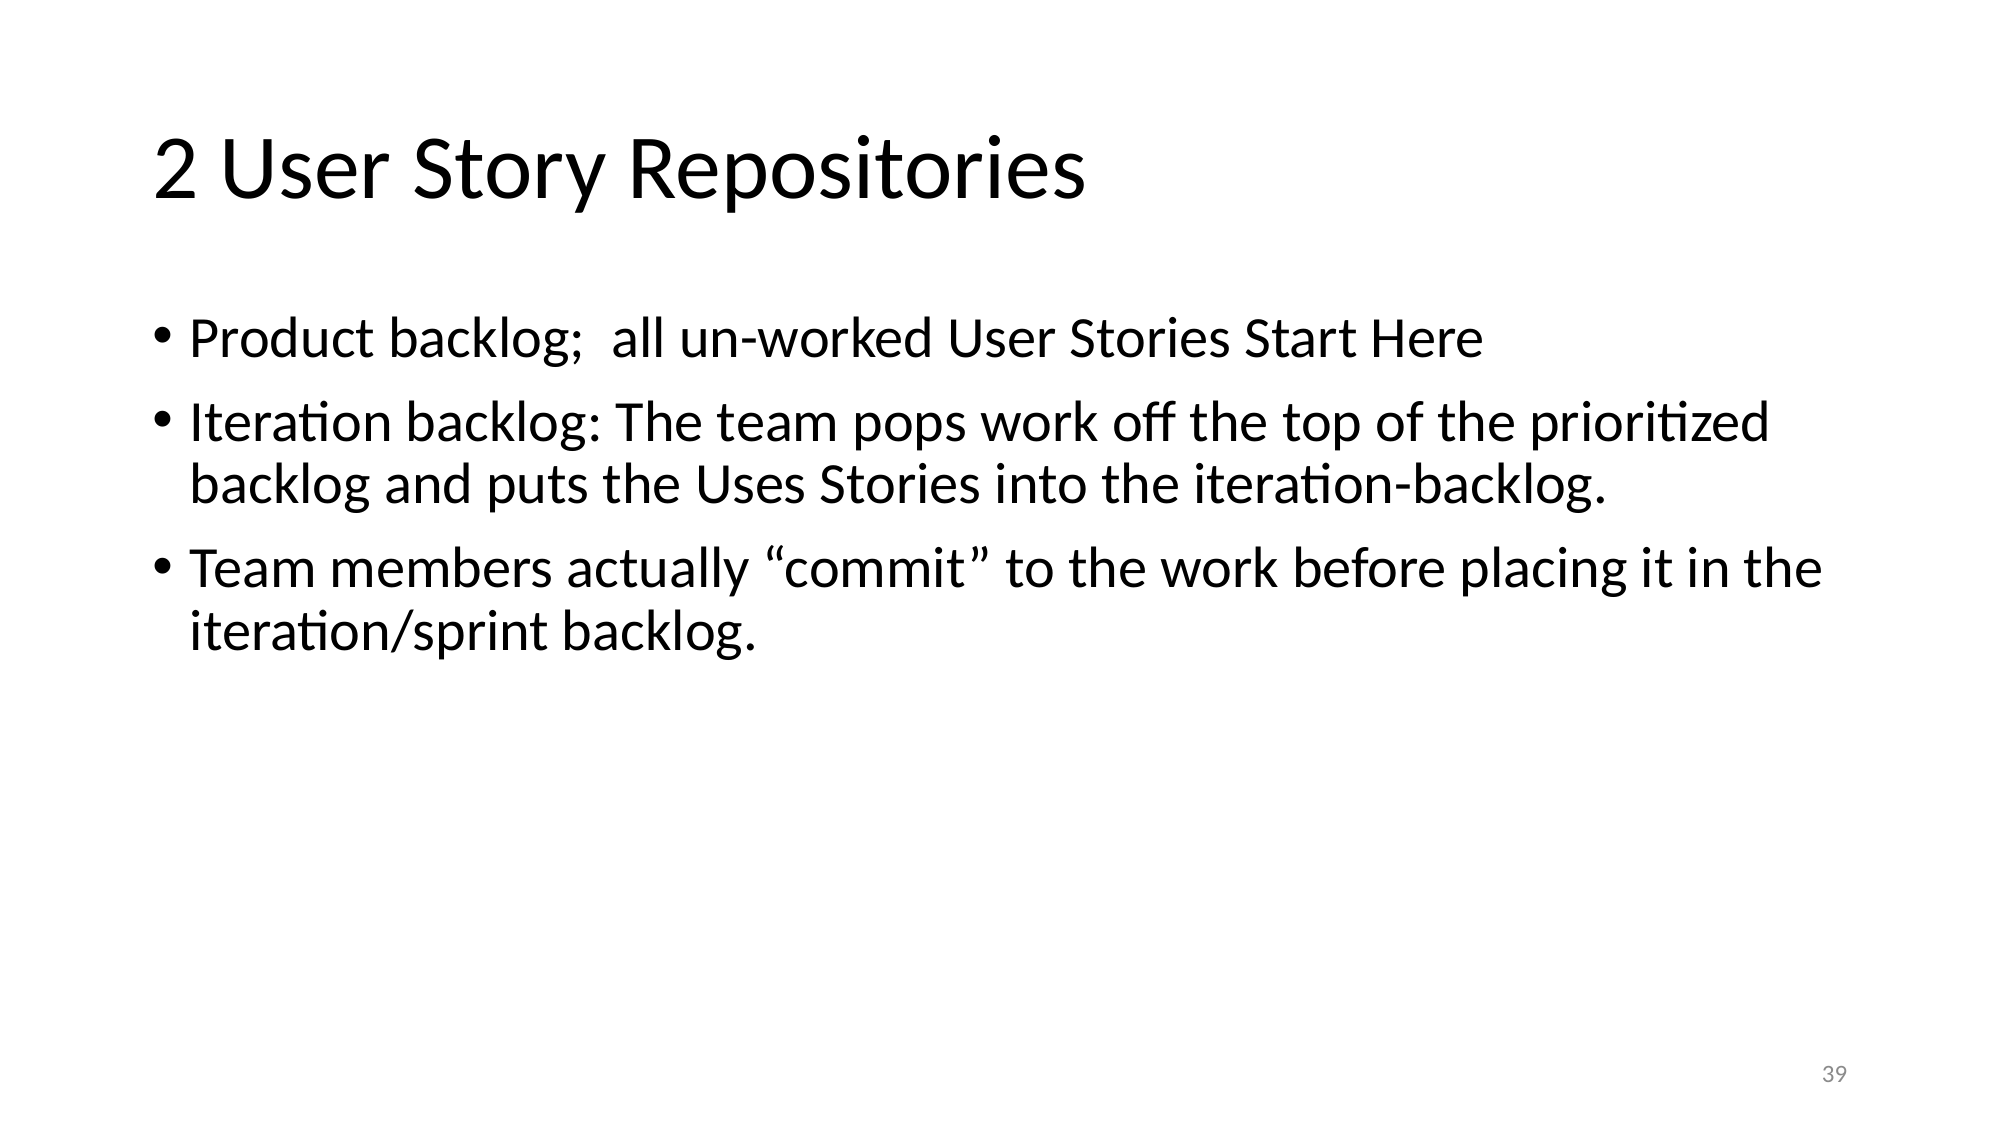

# 2 User Story Repositories
Product backlog;  all un-worked User Stories Start Here
Iteration backlog: The team pops work off the top of the prioritized backlog and puts the Uses Stories into the iteration-backlog.
Team members actually “commit” to the work before placing it in the iteration/sprint backlog.
39